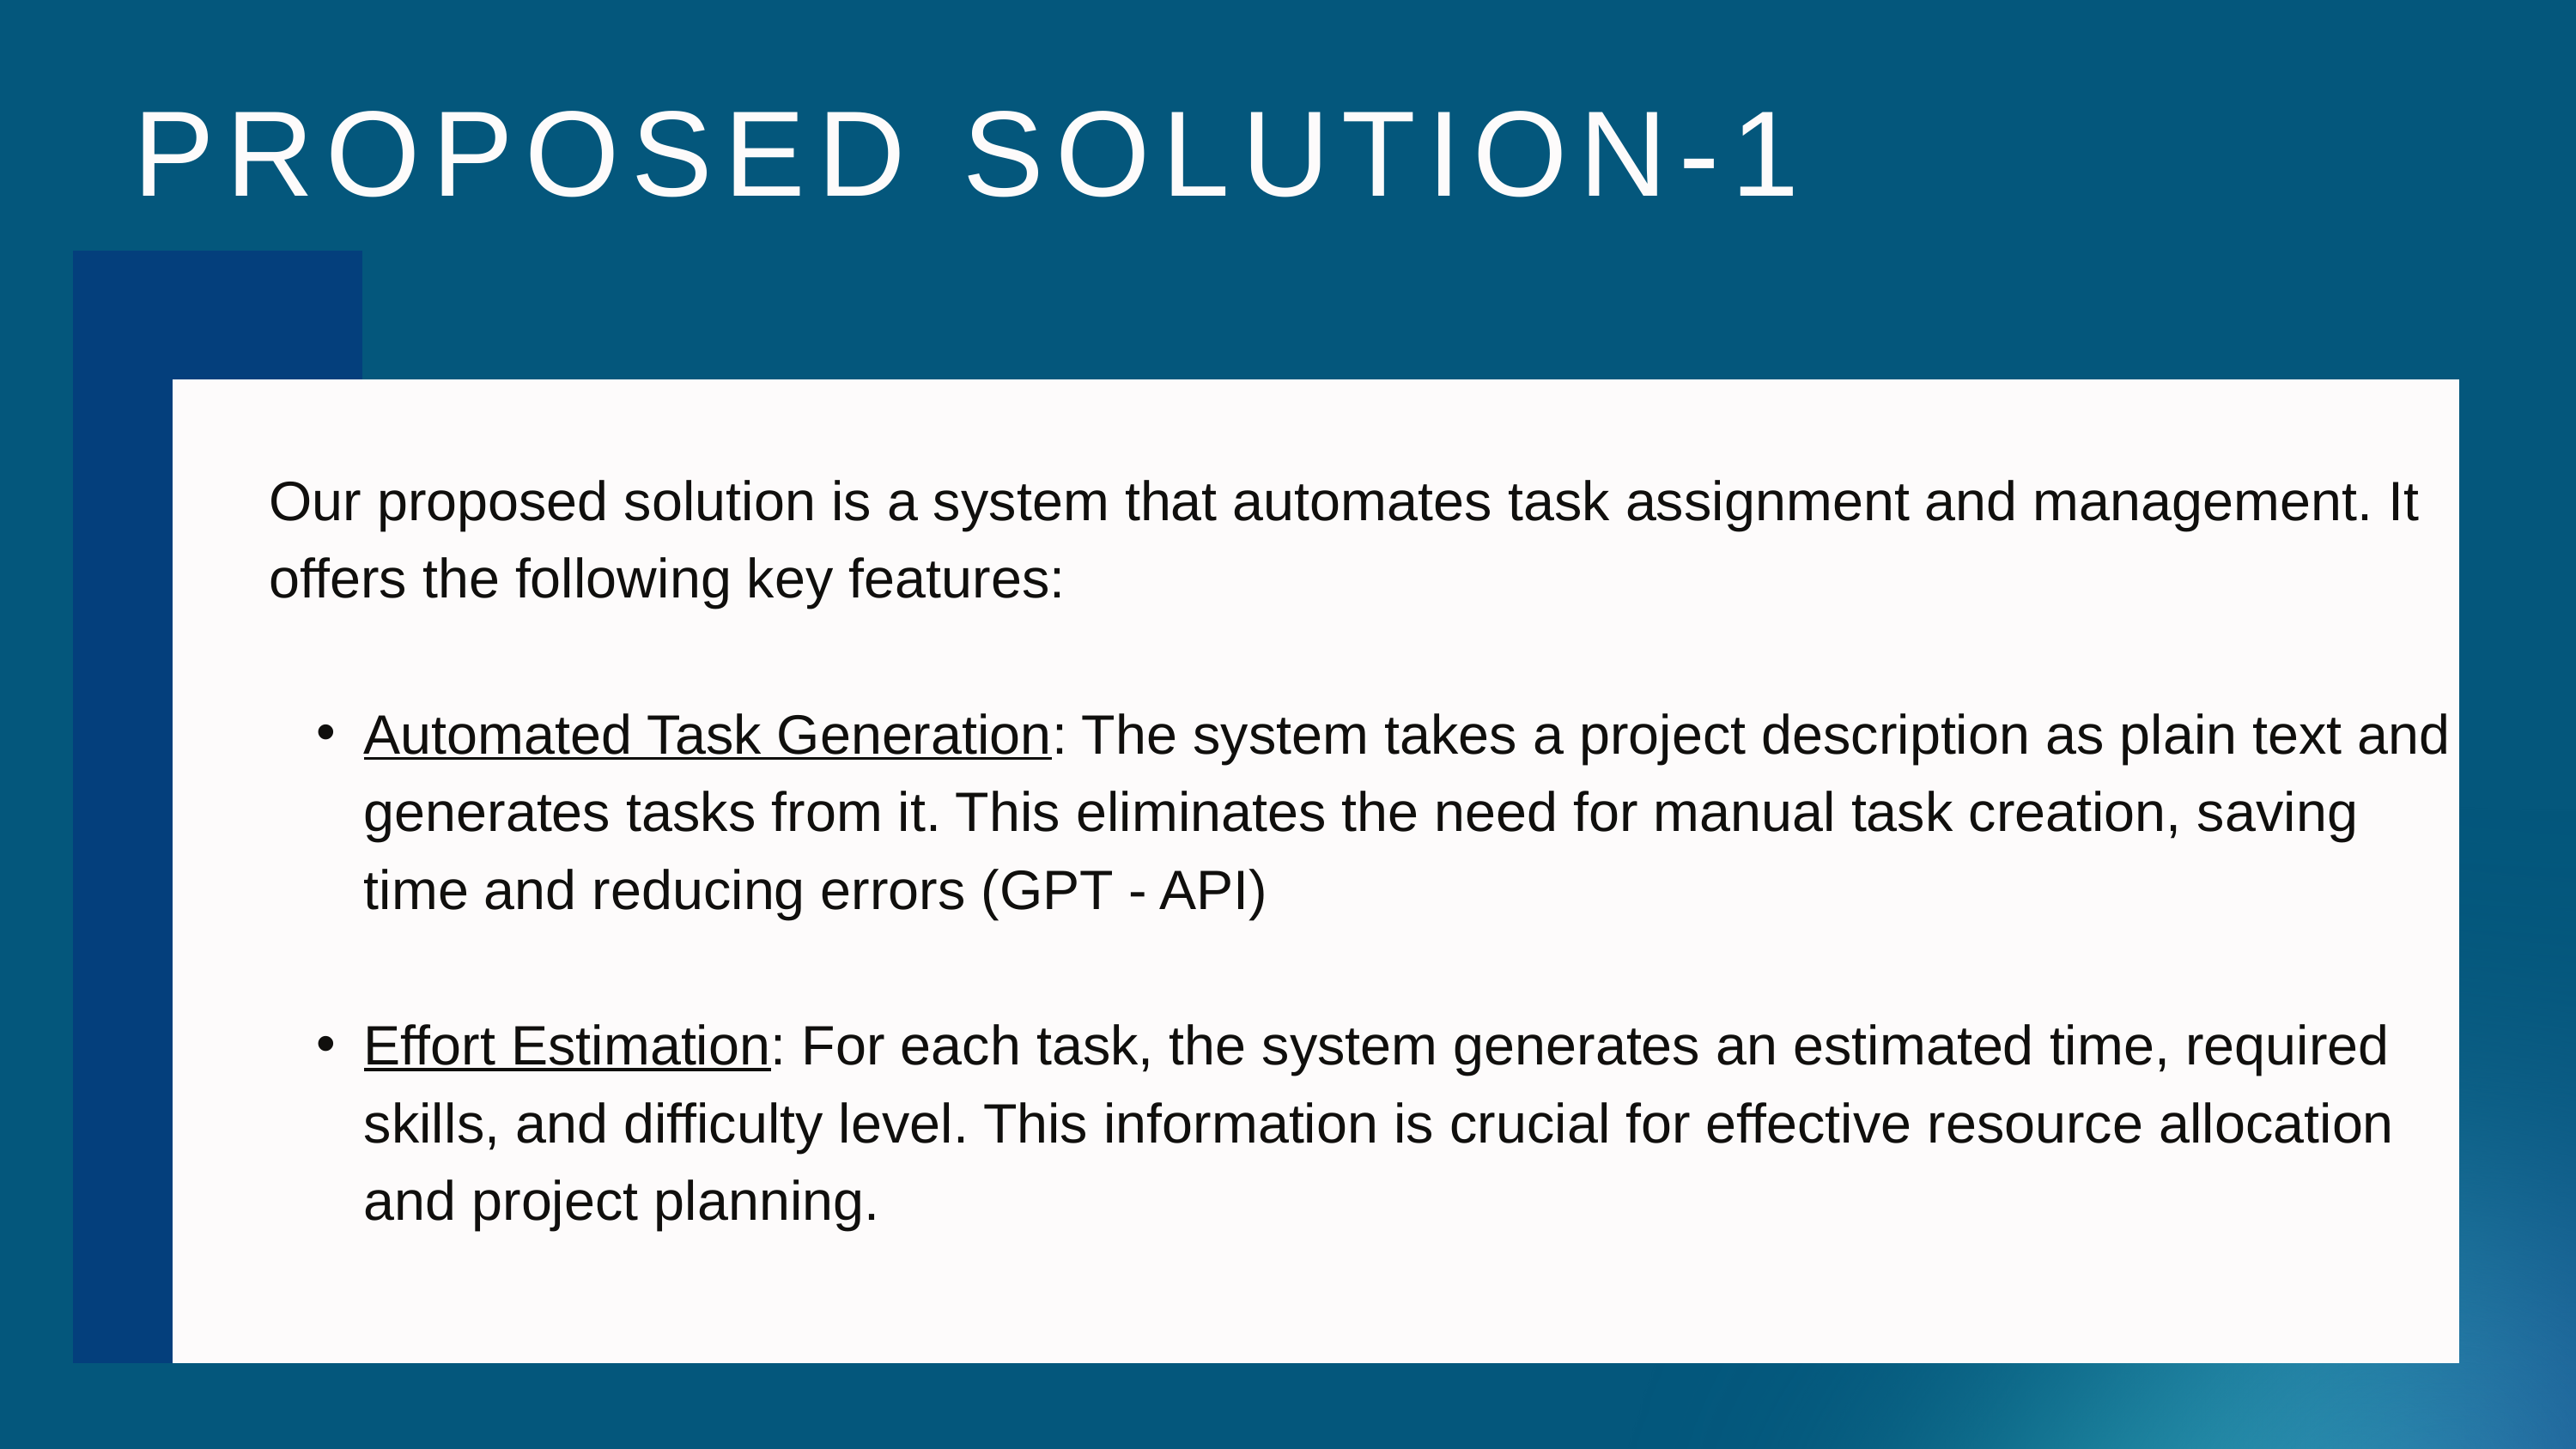

PROPOSED SOLUTION-1

Our proposed solution is a system that automates task assignment and management. It offers the following key features:

Automated Task Generation: The system takes a project description as plain text and generates tasks from it. This eliminates the need for manual task creation, saving time and reducing errors (GPT - API)

Effort Estimation: For each task, the system generates an estimated time, required skills, and difficulty level. This information is crucial for effective resource allocation and project planning.